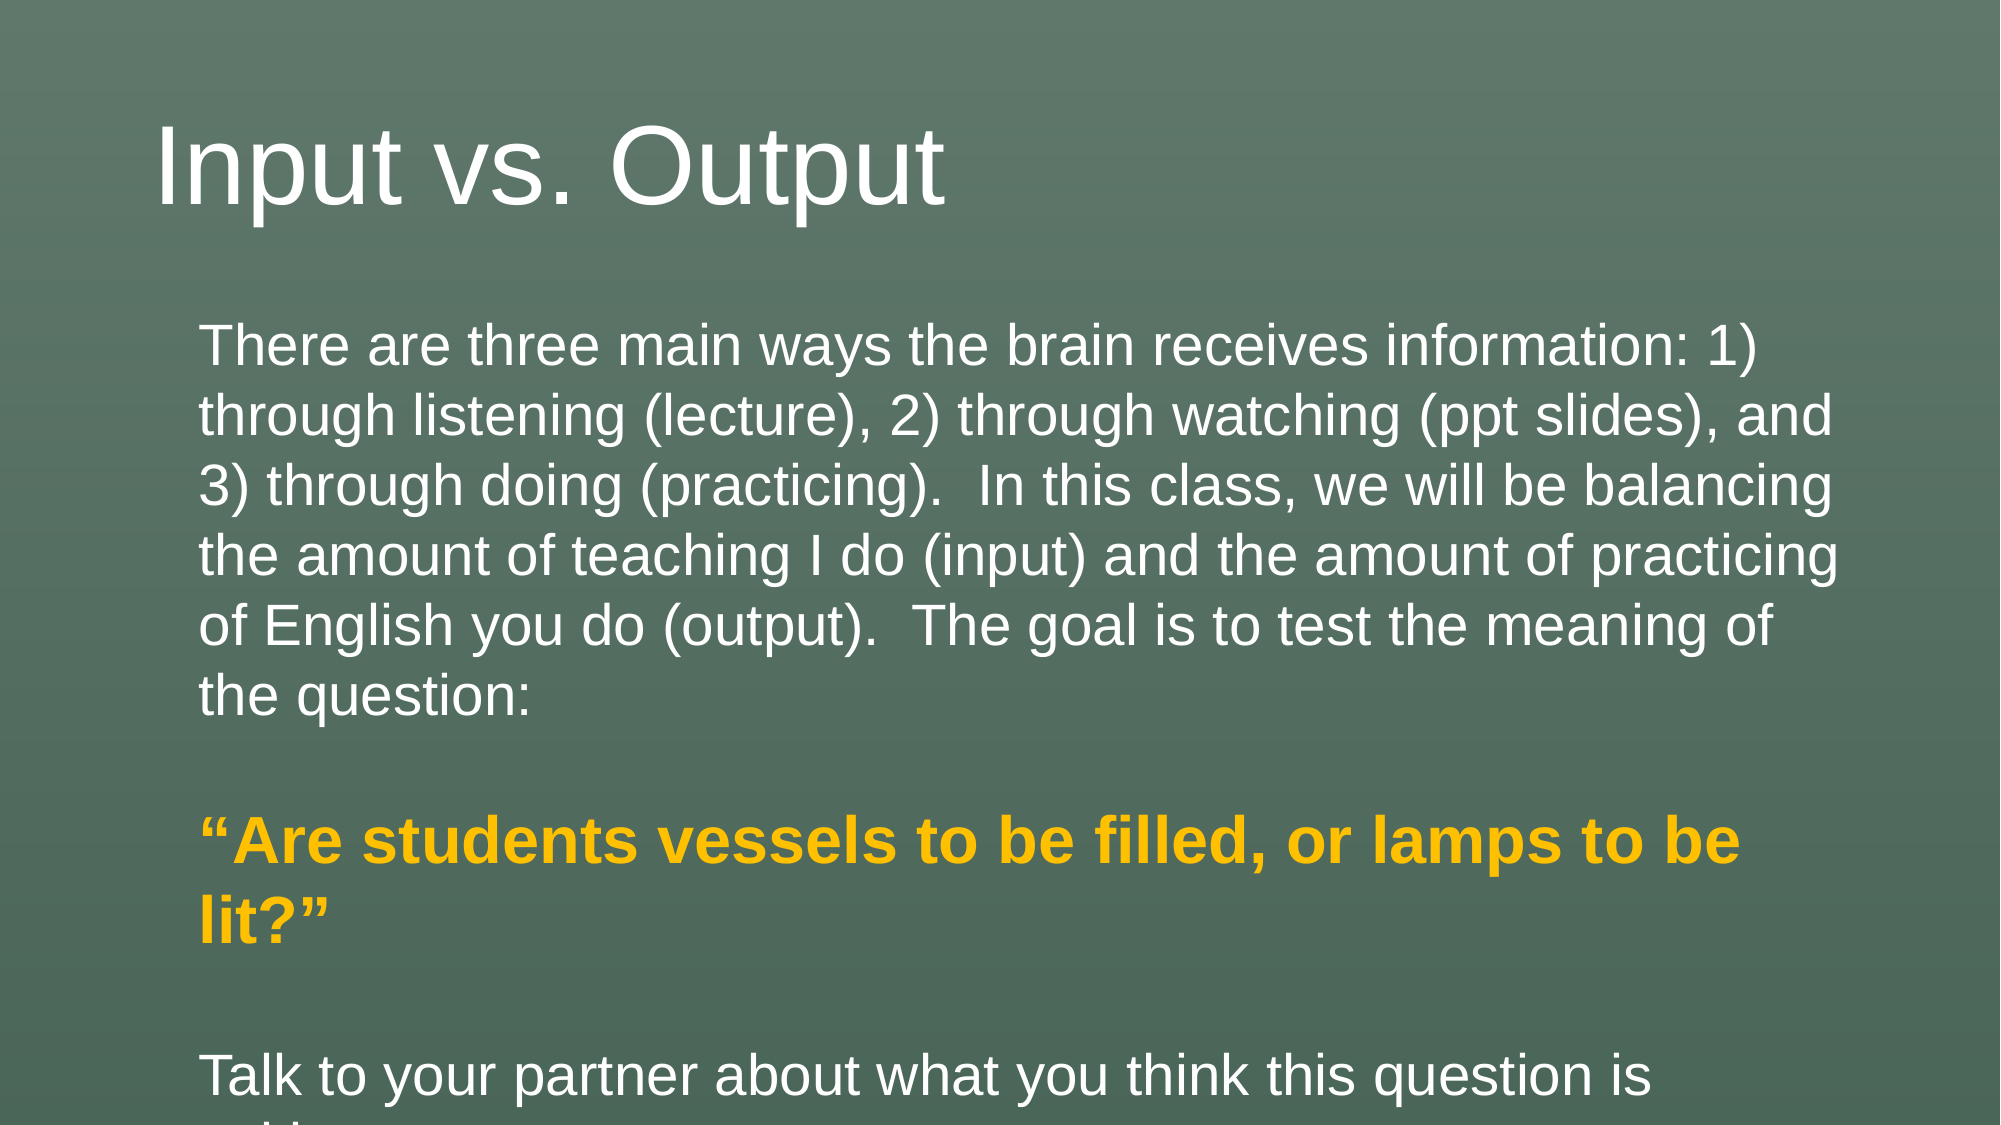

# Input vs. Output
There are three main ways the brain receives information: 1) through listening (lecture), 2) through watching (ppt slides), and 3) through doing (practicing).  In this class, we will be balancing the amount of teaching I do (input) and the amount of practicing of English you do (output).  The goal is to test the meaning of the question:

“Are students vessels to be filled, or lamps to be lit?”

Talk to your partner about what you think this question is asking.